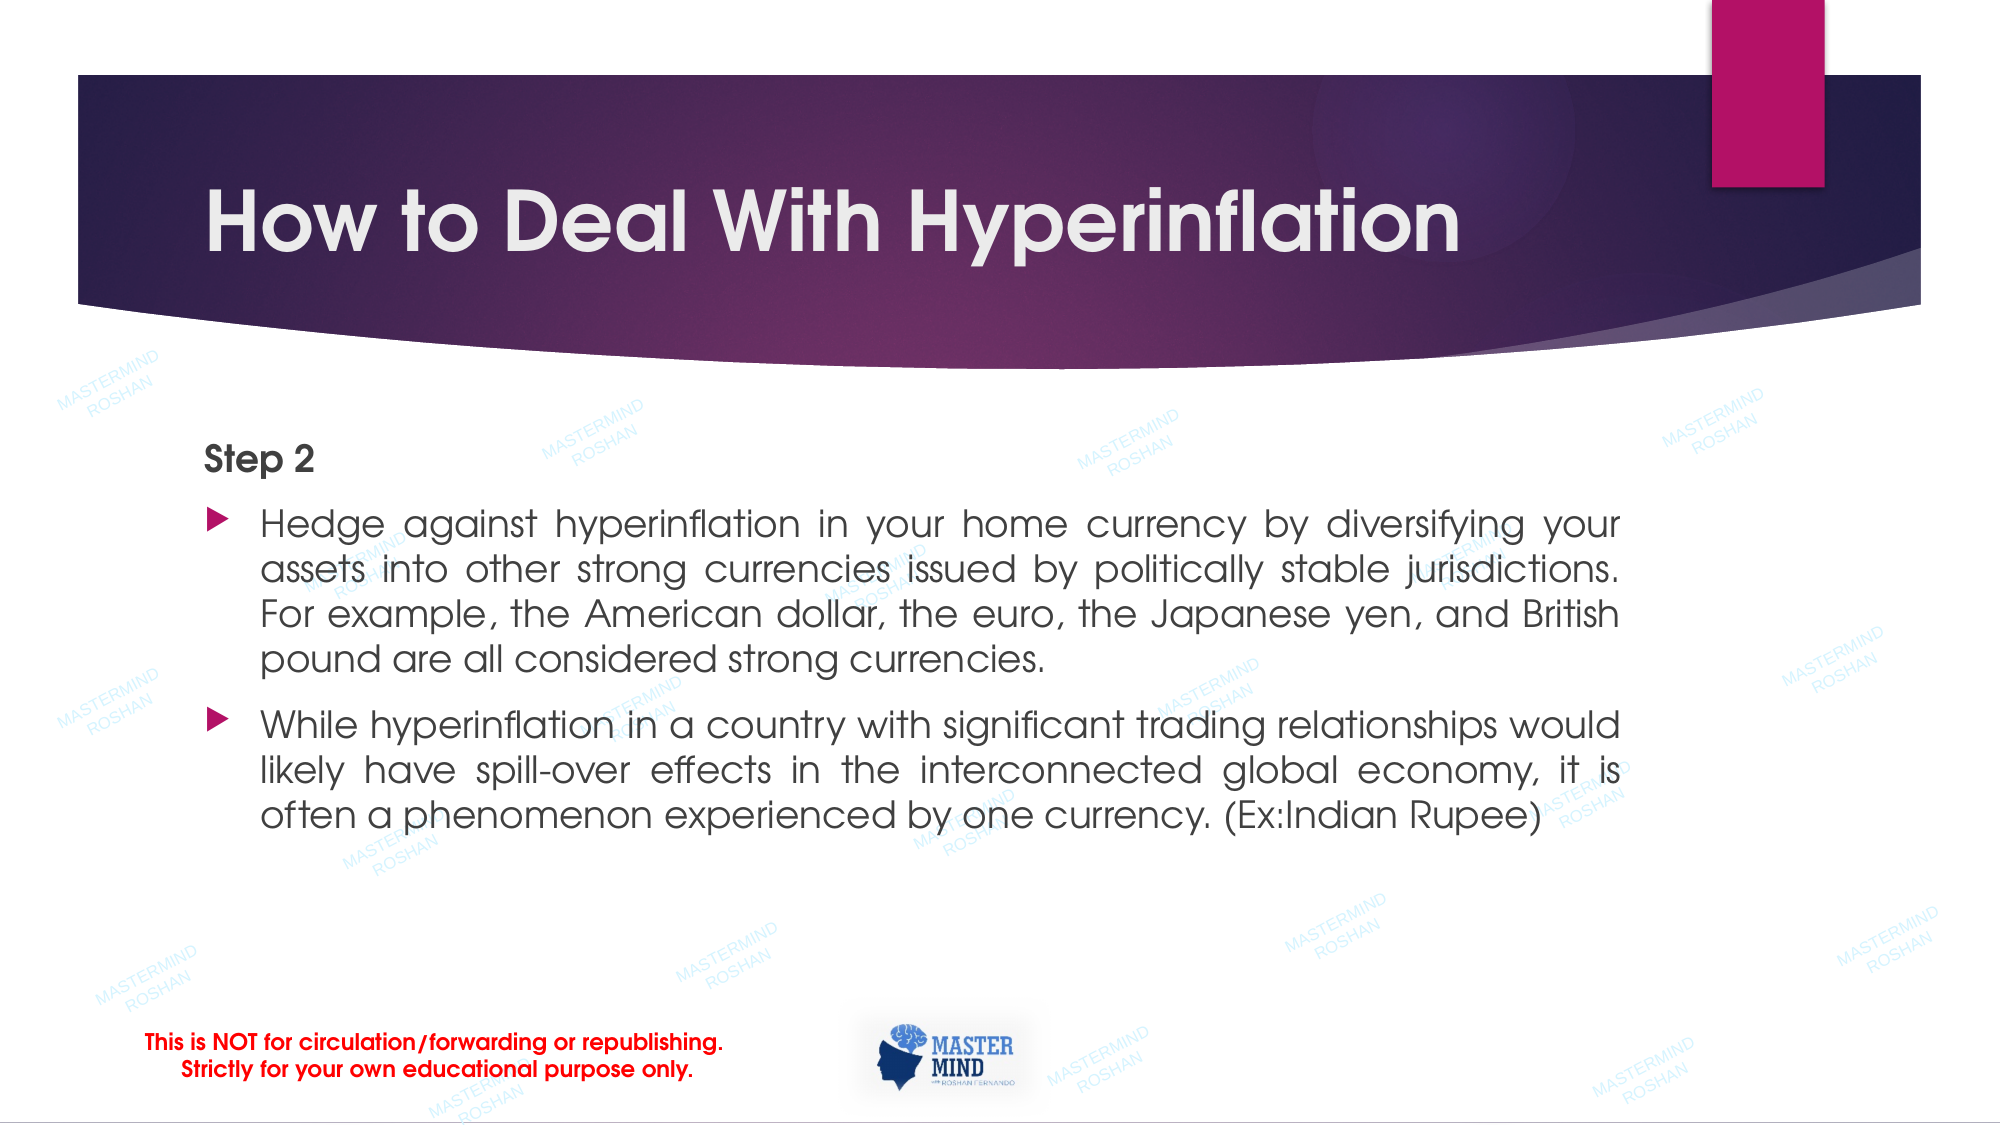

# How to Deal With Hyperinflation
Step 2
Hedge against hyperinflation in your home currency by diversifying your assets into other strong currencies issued by politically stable jurisdictions. For example, the American dollar, the euro, the Japanese yen, and British pound are all considered strong currencies.
While hyperinflation in a country with significant trading relationships would likely have spill-over effects in the interconnected global economy, it is often a phenomenon experienced by one currency. (Ex:Indian Rupee)